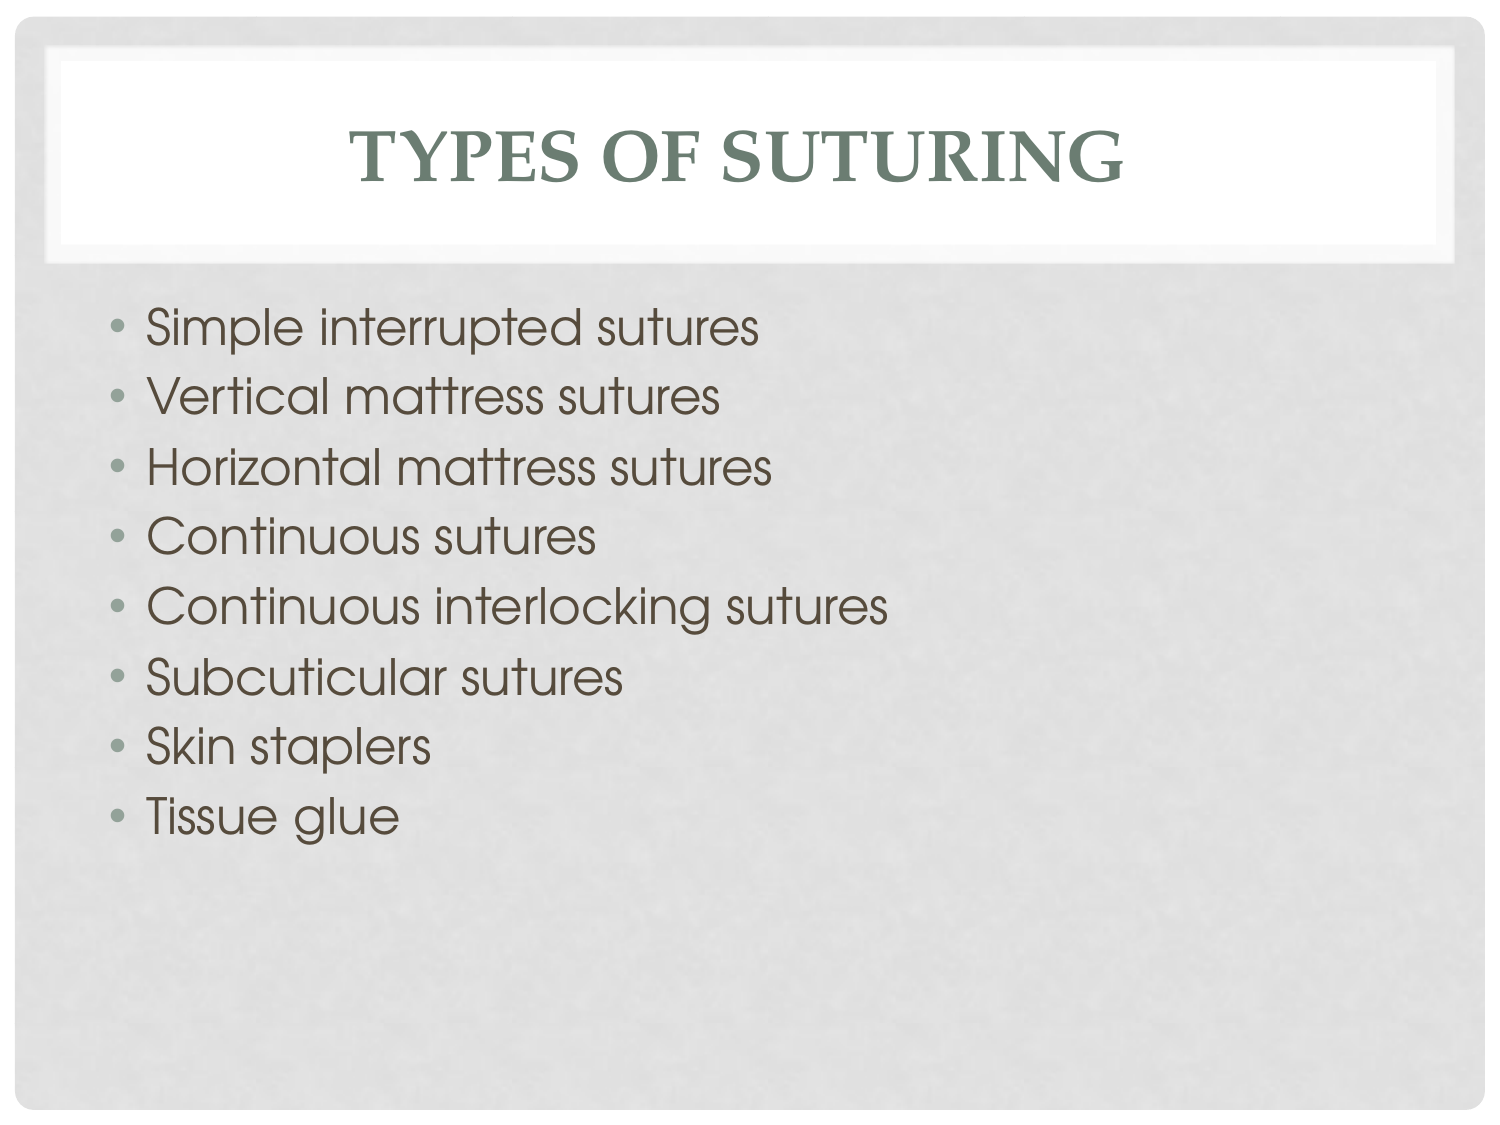

# types of suturing
Simple interrupted sutures
Vertical mattress sutures
Horizontal mattress sutures
Continuous sutures
Continuous interlocking sutures
Subcuticular sutures
Skin staplers
Tissue glue